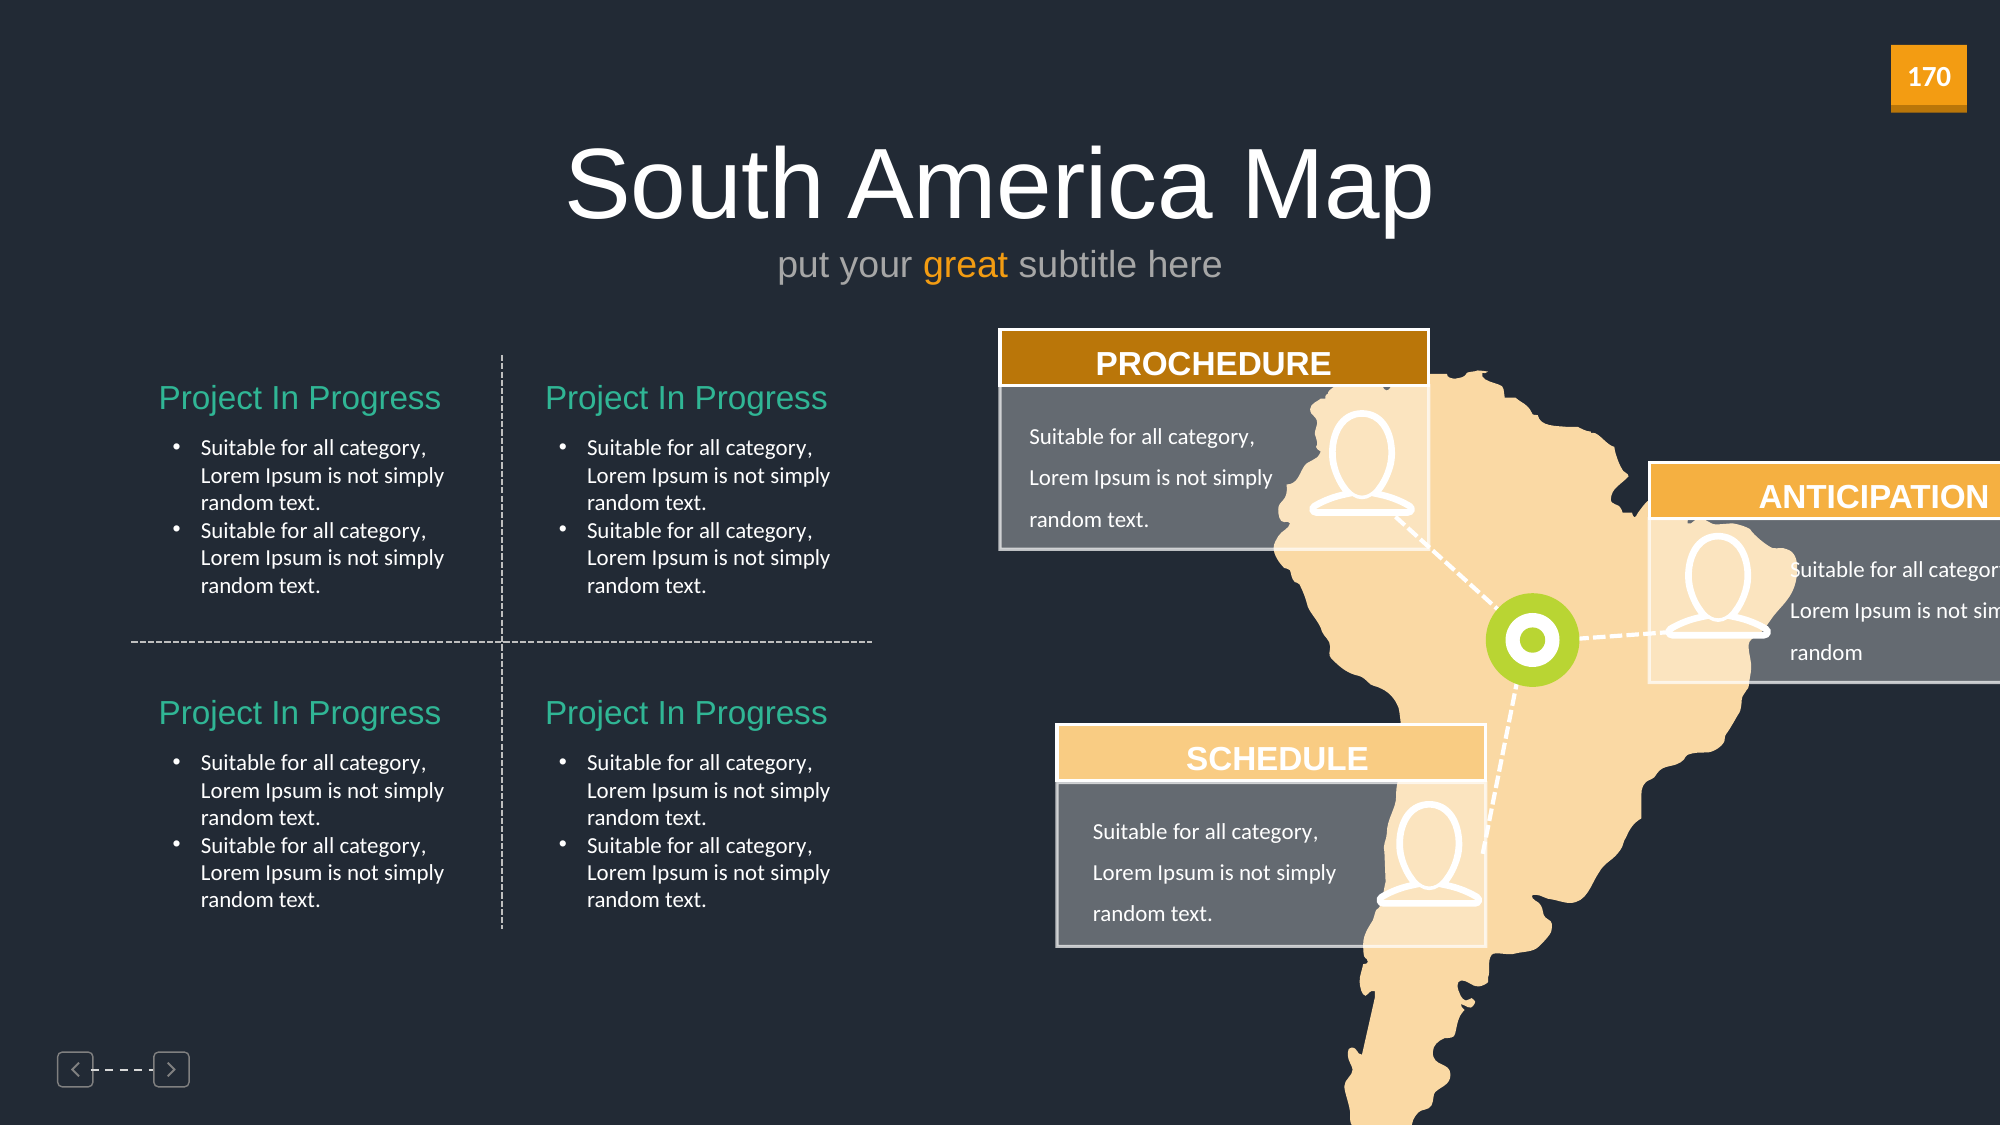

South America Map
put your great subtitle here

PROCHEDURE

Project In Progress
Project In Progress

Suitable for all category, Lorem Ipsum is not simply random text.

Suitable for all category, Lorem Ipsum is not simply random text.
Suitable for all category, Lorem Ipsum is not simply random text.

Suitable for all category, Lorem Ipsum is not simply random text.
Suitable for all category, Lorem Ipsum is not simply random text.

ANTICIPATION

Suitable for all category, Lorem Ipsum is not simply random

Project In Progress
Project In Progress

SCHEDULE
Suitable for all category, Lorem Ipsum is not simply random text.
Suitable for all category, Lorem Ipsum is not simply random text.

Suitable for all category, Lorem Ipsum is not simply random text.
Suitable for all category, Lorem Ipsum is not simply random text.

Suitable for all category, Lorem Ipsum is not simply random text.